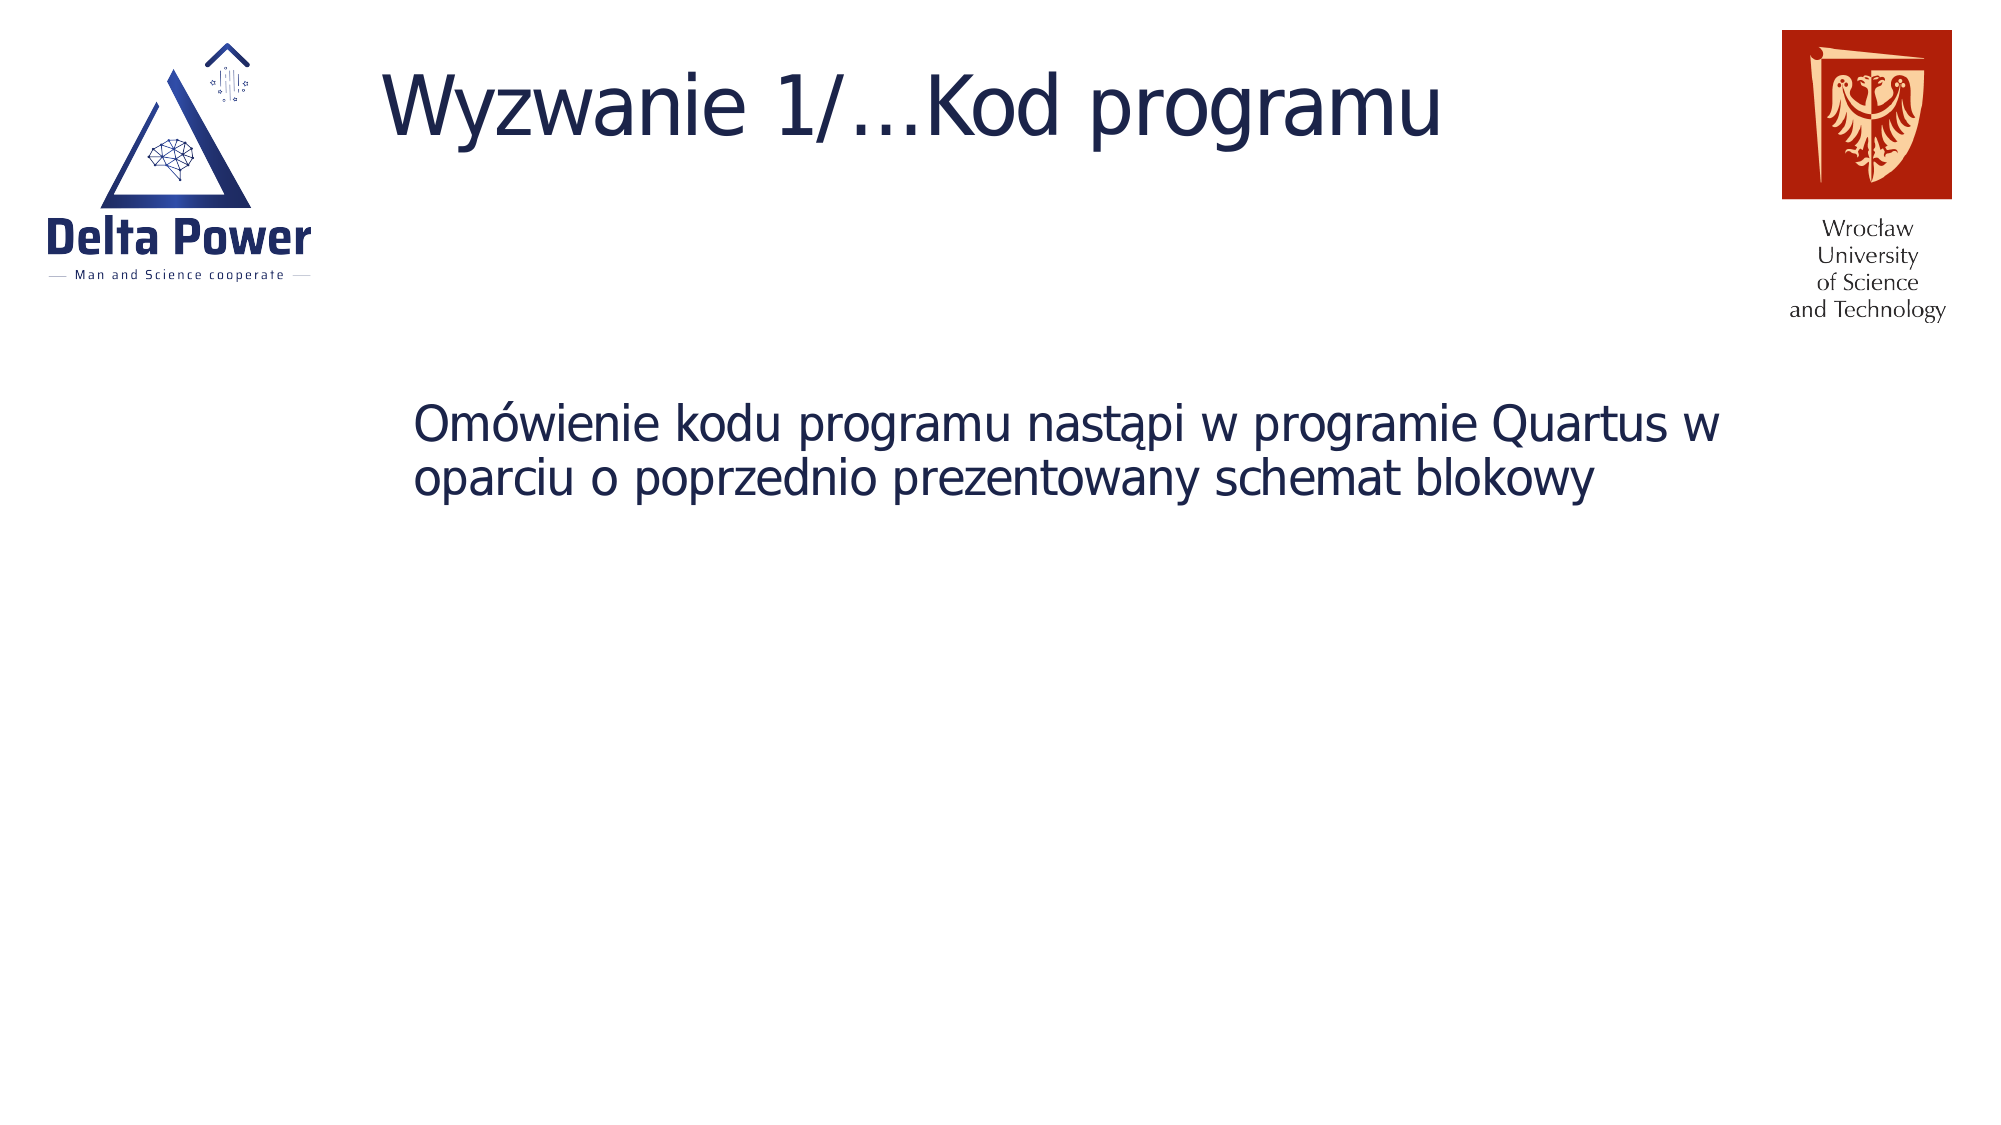

# Wyzwanie 1/...Kod programu
Omówienie kodu programu nastąpi w programie Quartus w oparciu o poprzednio prezentowany schemat blokowy